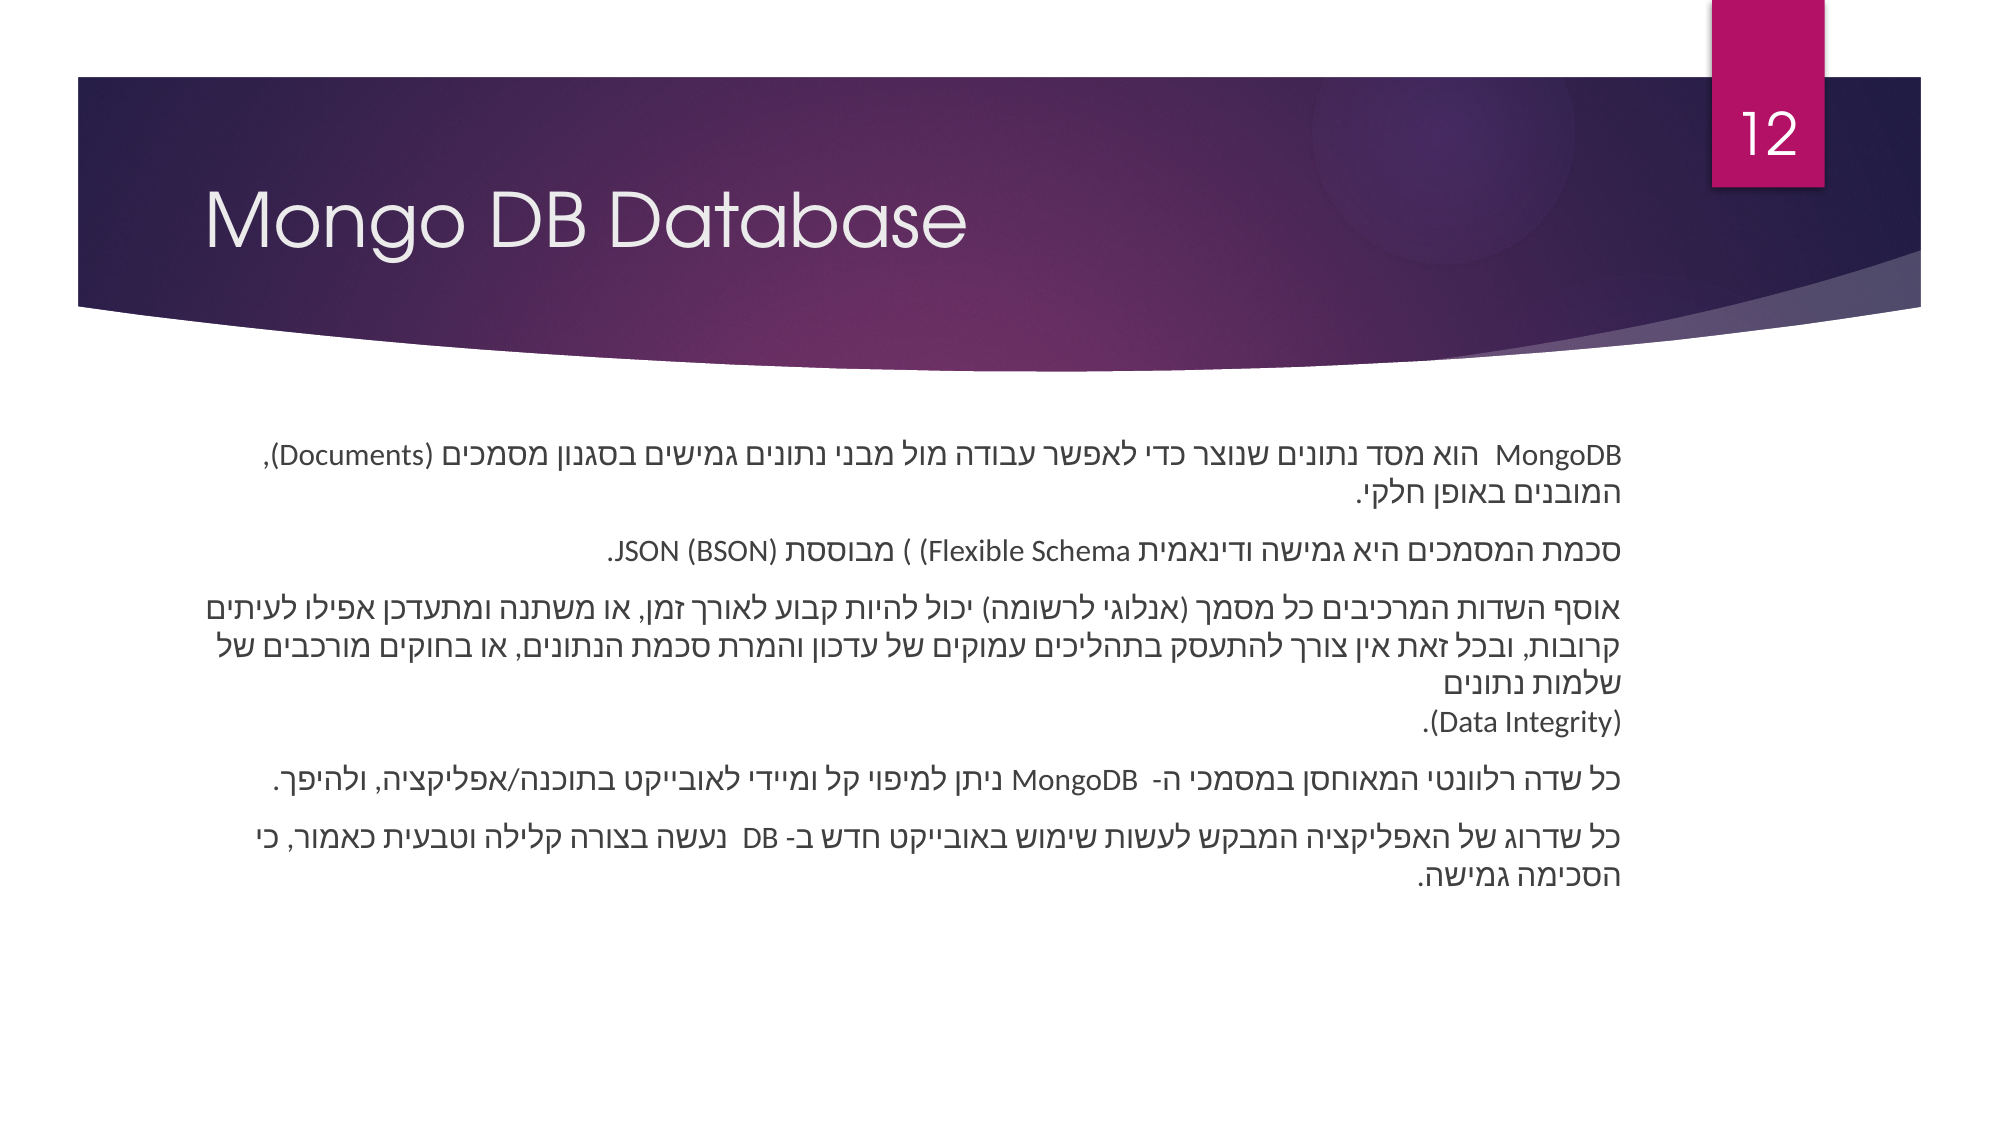

12
# Mongo DB Database
MongoDB  הוא מסד נתונים שנוצר כדי לאפשר עבודה מול מבני נתונים גמישים בסגנון מסמכים (Documents), המובנים באופן חלקי.
סכמת המסמכים היא גמישה ודינאמית Flexible Schema) ) מבוססת JSON (BSON).
אוסף השדות המרכיבים כל מסמך (אנלוגי לרשומה) יכול להיות קבוע לאורך זמן, או משתנה ומתעדכן אפילו לעיתים קרובות, ובכל זאת אין צורך להתעסק בתהליכים עמוקים של עדכון והמרת סכמת הנתונים, או בחוקים מורכבים של שלמות נתונים
(Data Integrity).
כל שדה רלוונטי המאוחסן במסמכי ה-  MongoDB ניתן למיפוי קל ומיידי לאובייקט בתוכנה/אפליקציה, ולהיפך.
כל שדרוג של האפליקציה המבקש לעשות שימוש באובייקט חדש ב- DB  נעשה בצורה קלילה וטבעית כאמור, כי הסכימה גמישה.